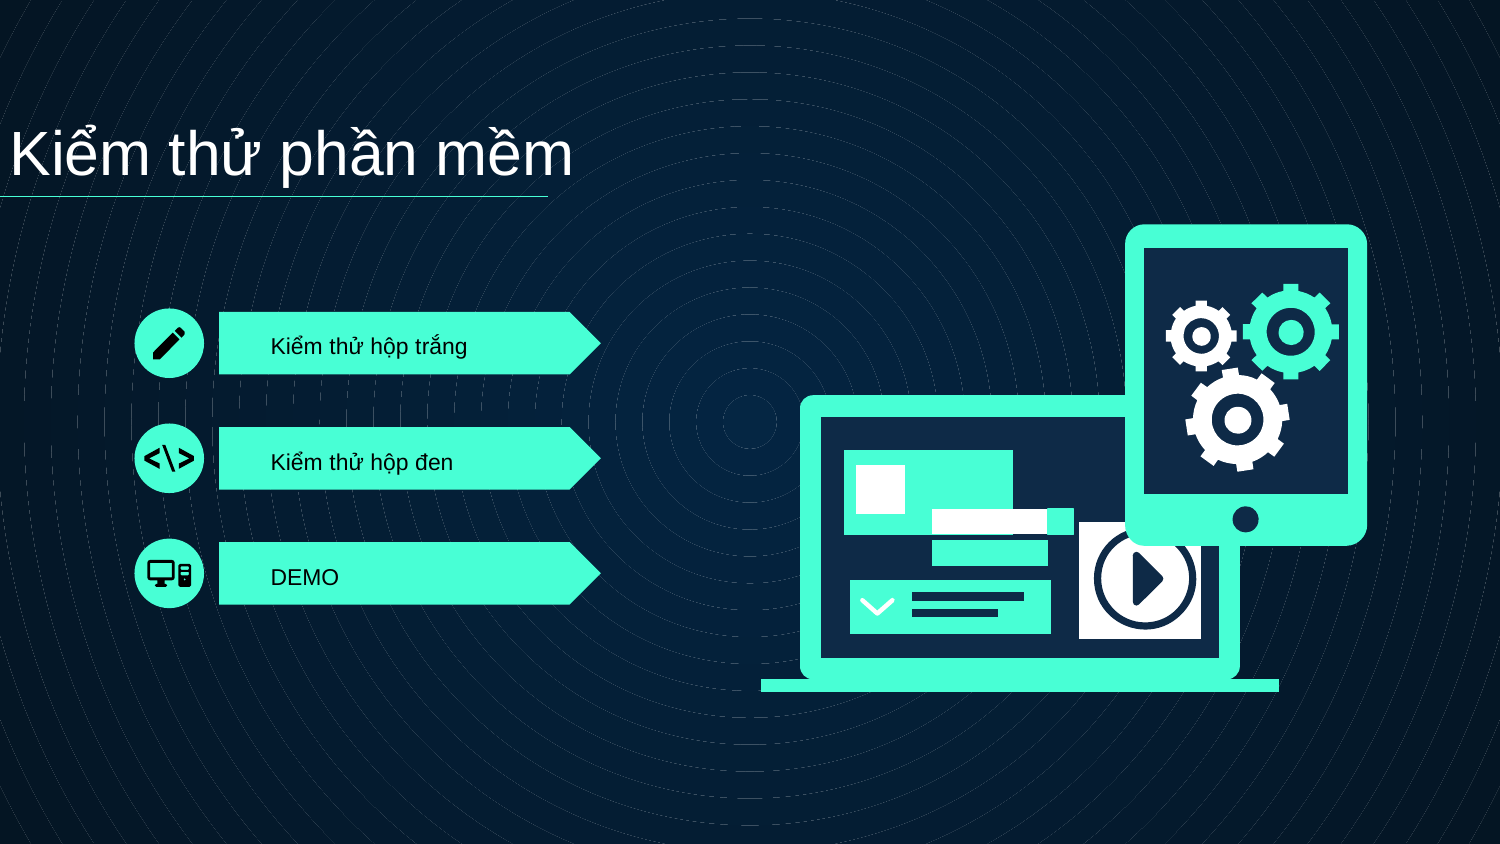

Kiểm thử phần mềm

# Kiểm thử hộp trắng

Kiểm thử hộp đen

DEMO